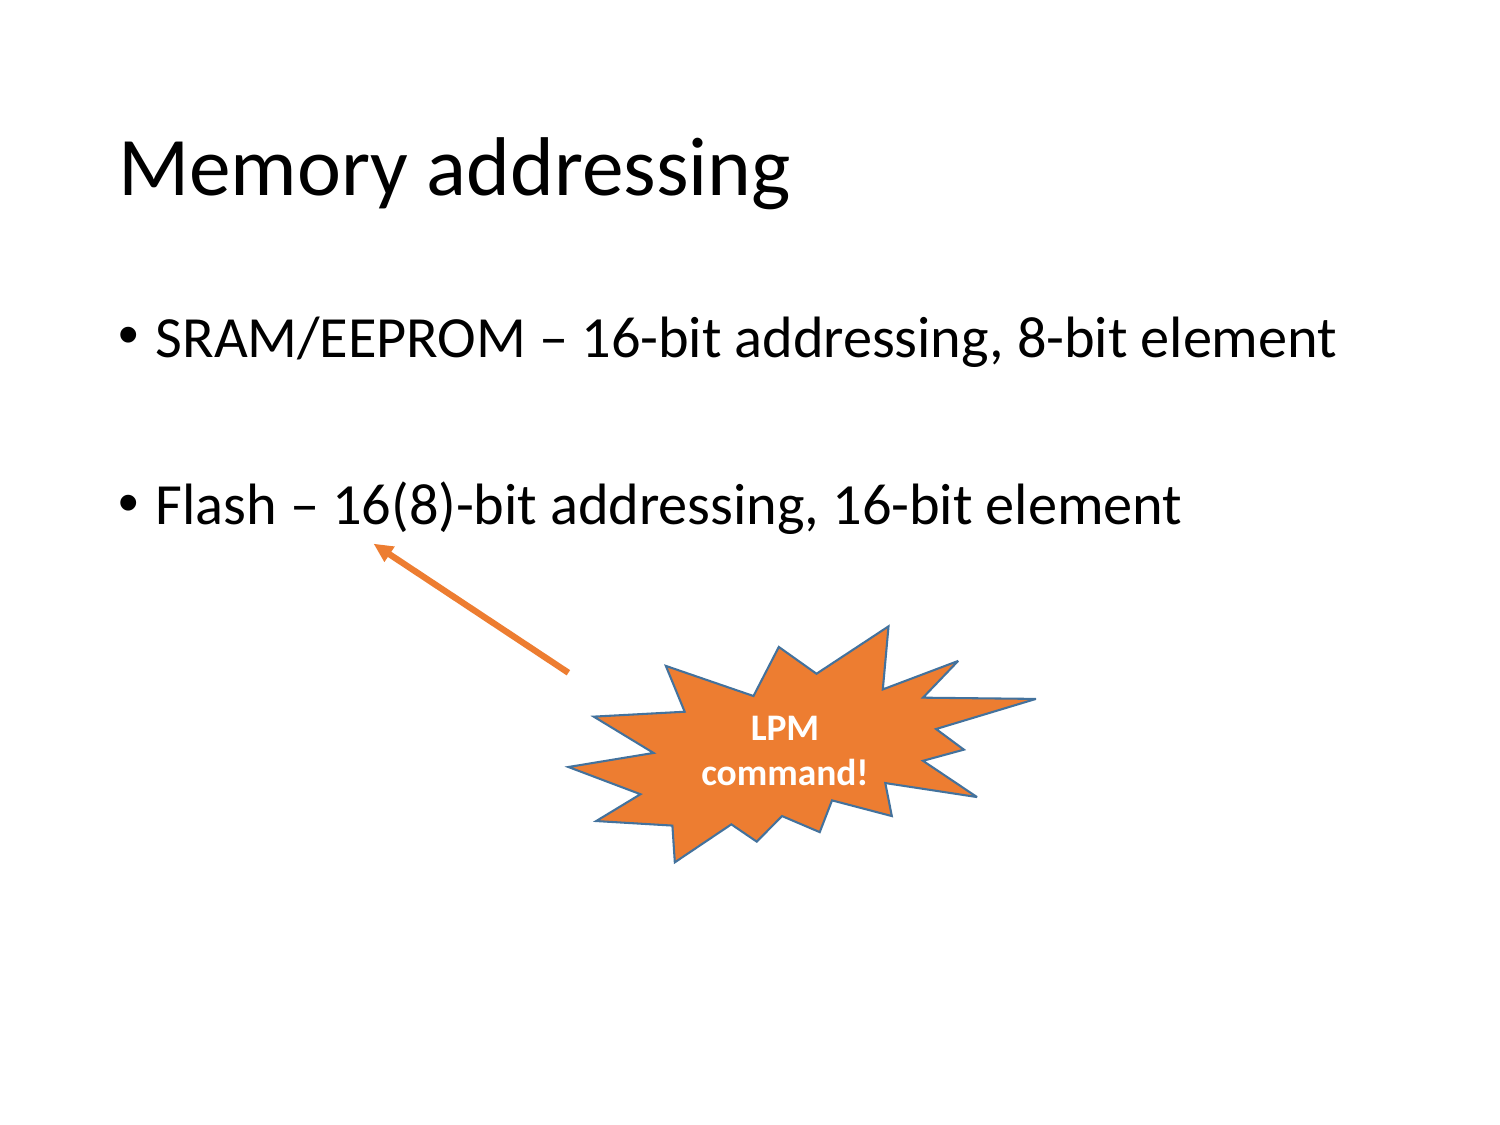

# Memory addressing
SRAM/EEPROM – 16-bit addressing, 8-bit element

Flash – 16(8)-bit addressing, 16-bit element

LPM command!